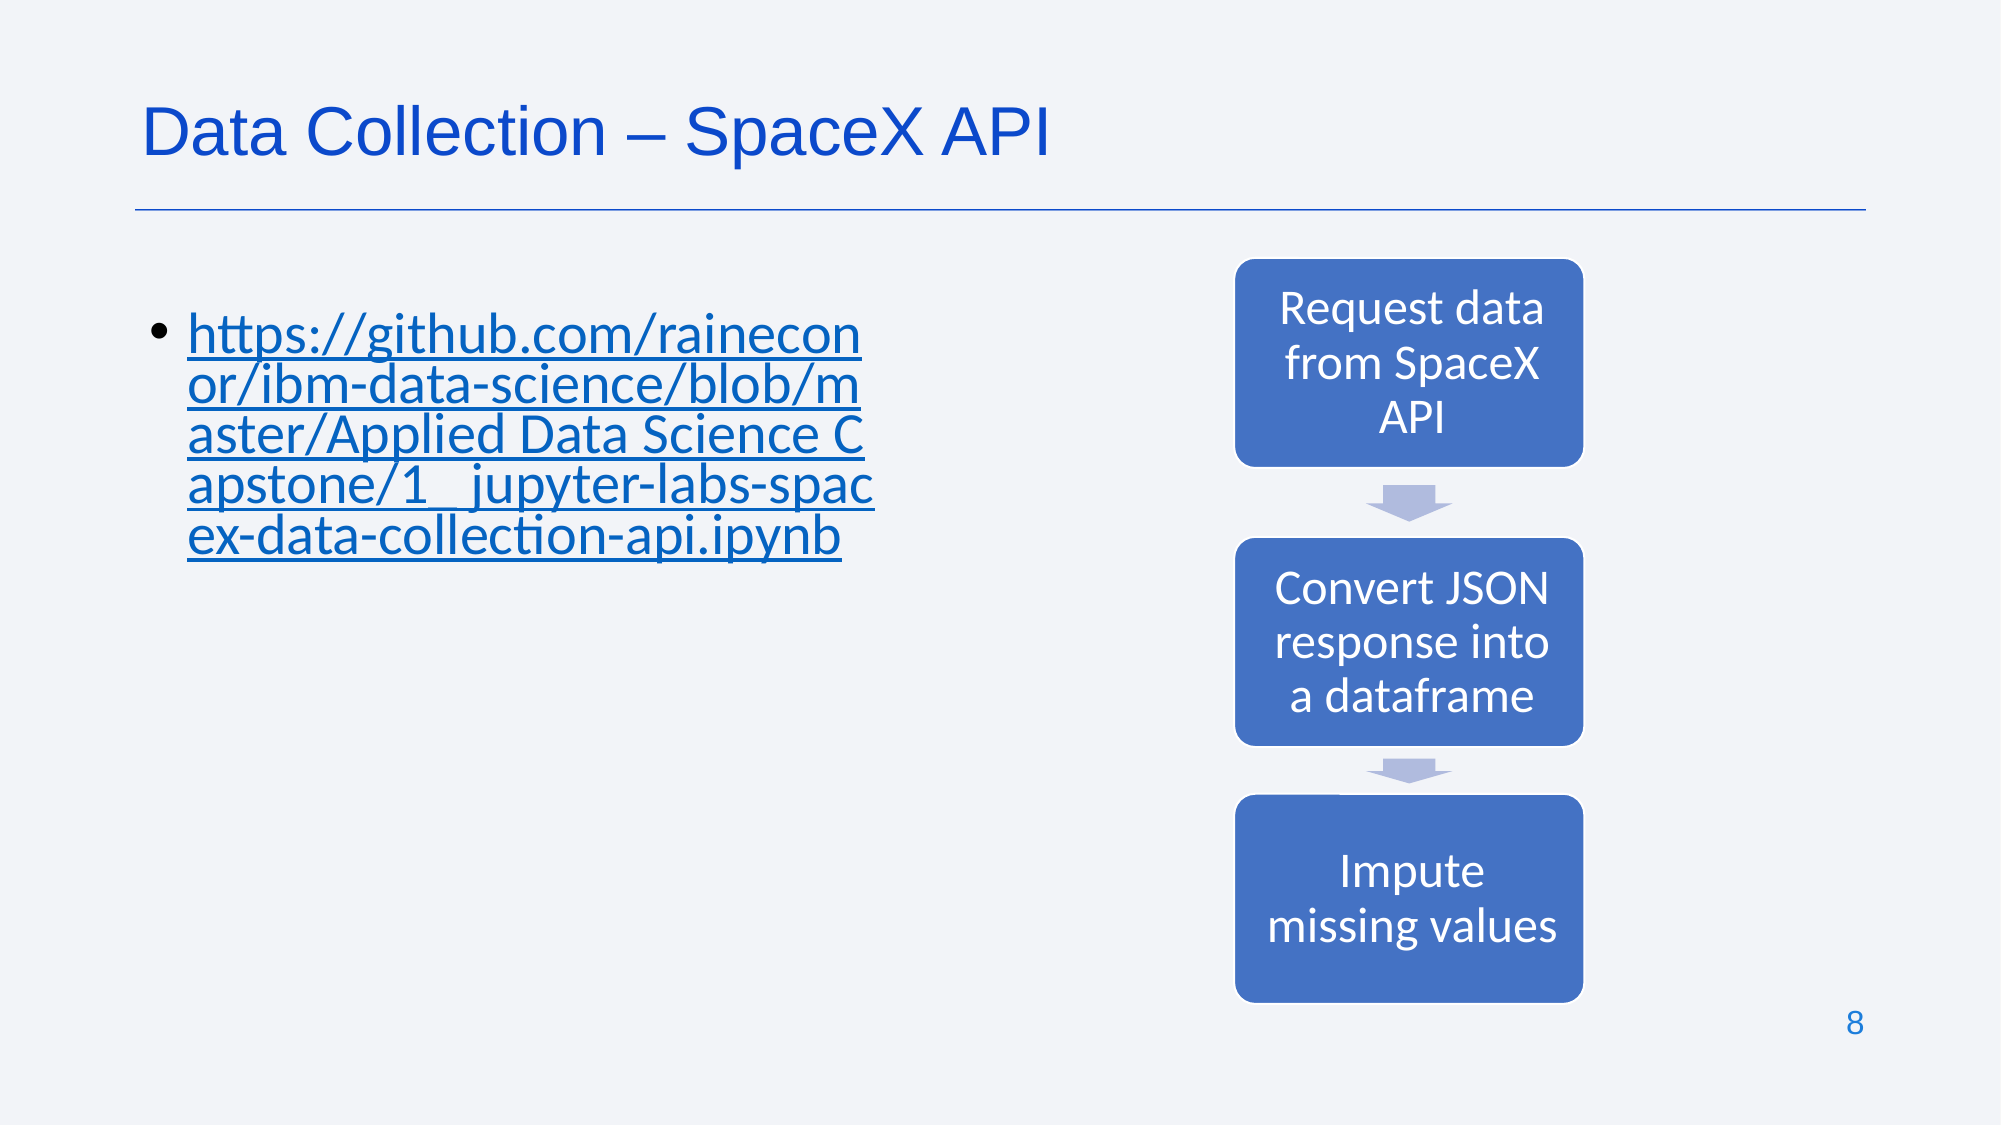

Data Collection – SpaceX API
Request data from SpaceX API

Convert JSON response into a dataframe

Impute missing values
https://github.com/raineconor/ibm-data-science/blob/master/Applied Data Science Capstone/1_ jupyter-labs-spacex-data-collection-api.ipynb

8